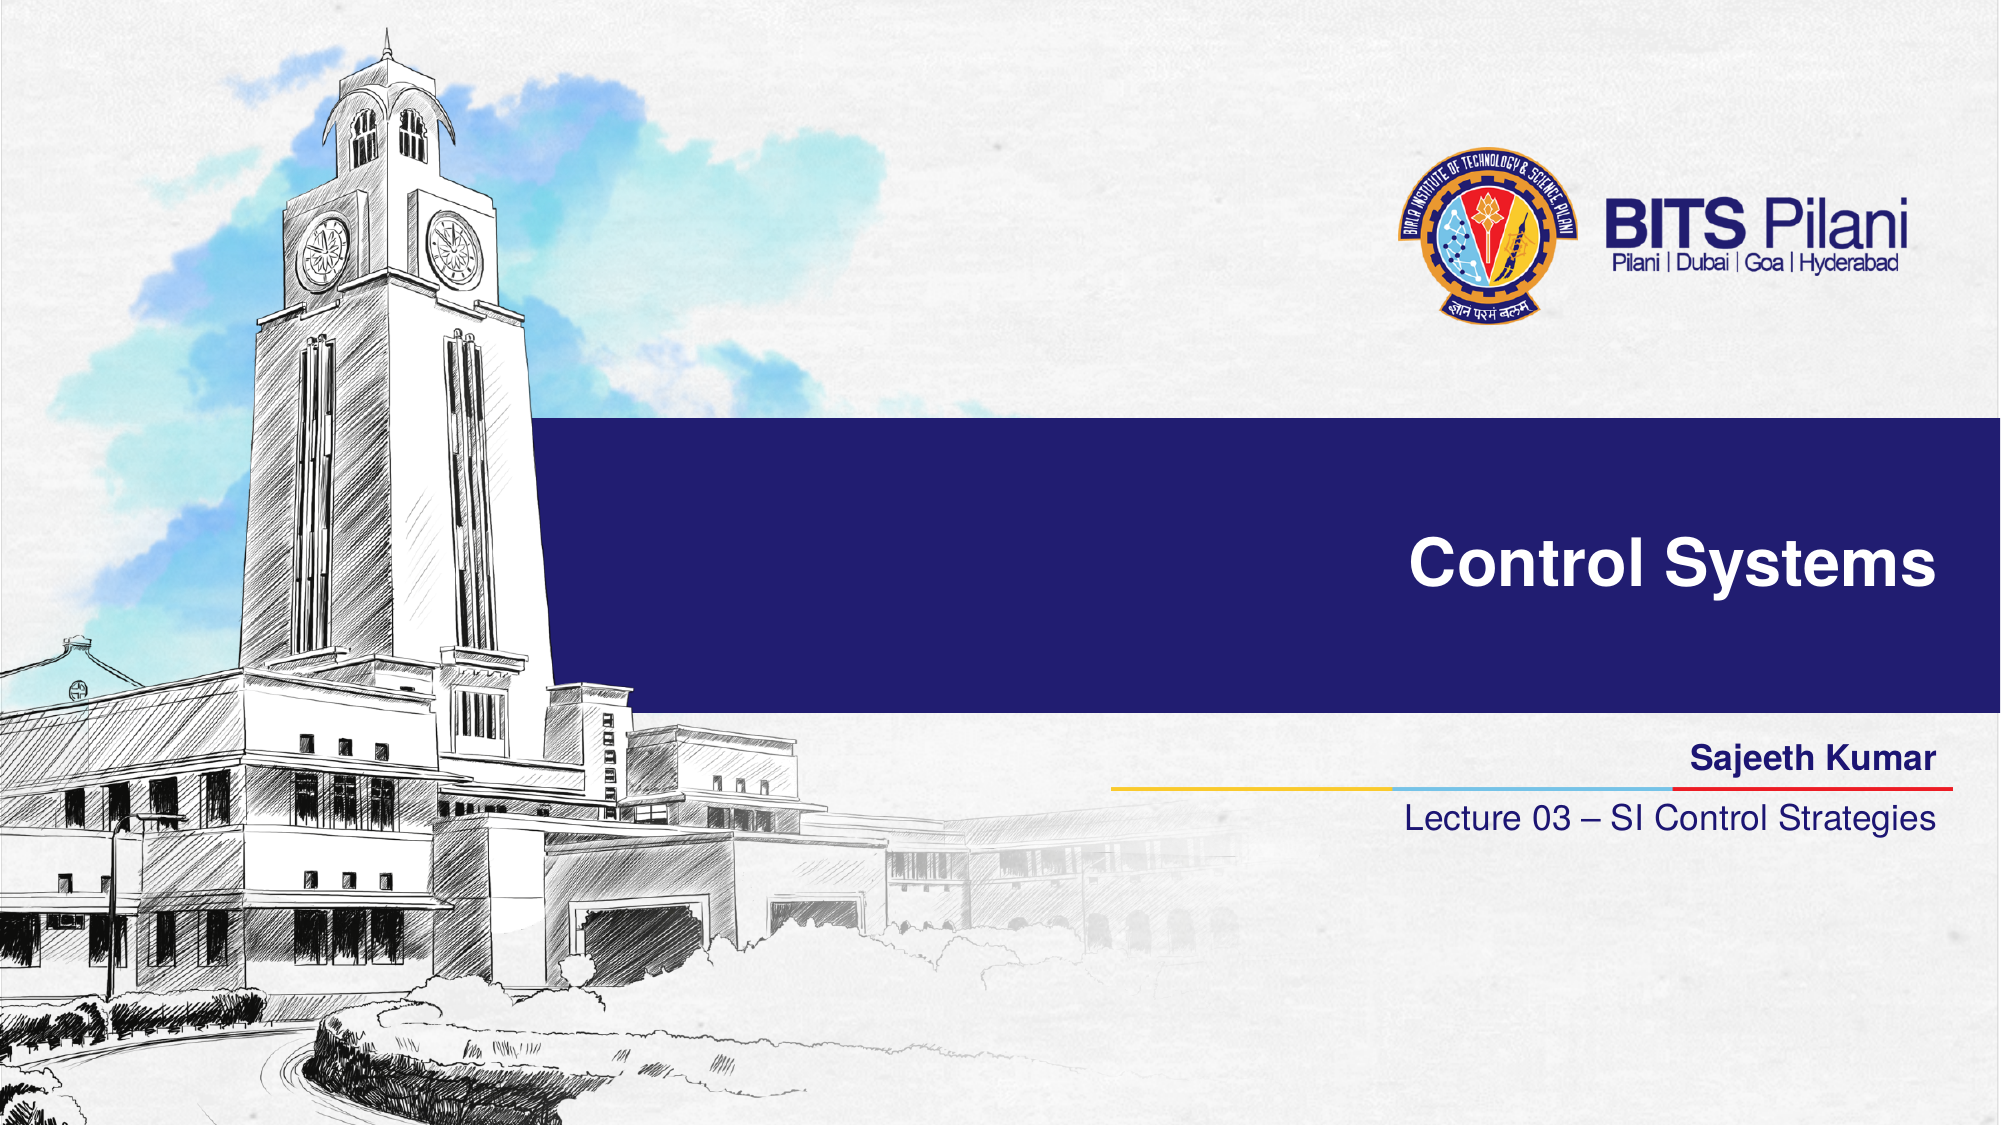

# Control Systems
Sajeeth Kumar
Lecture 03 – SI Control Strategies